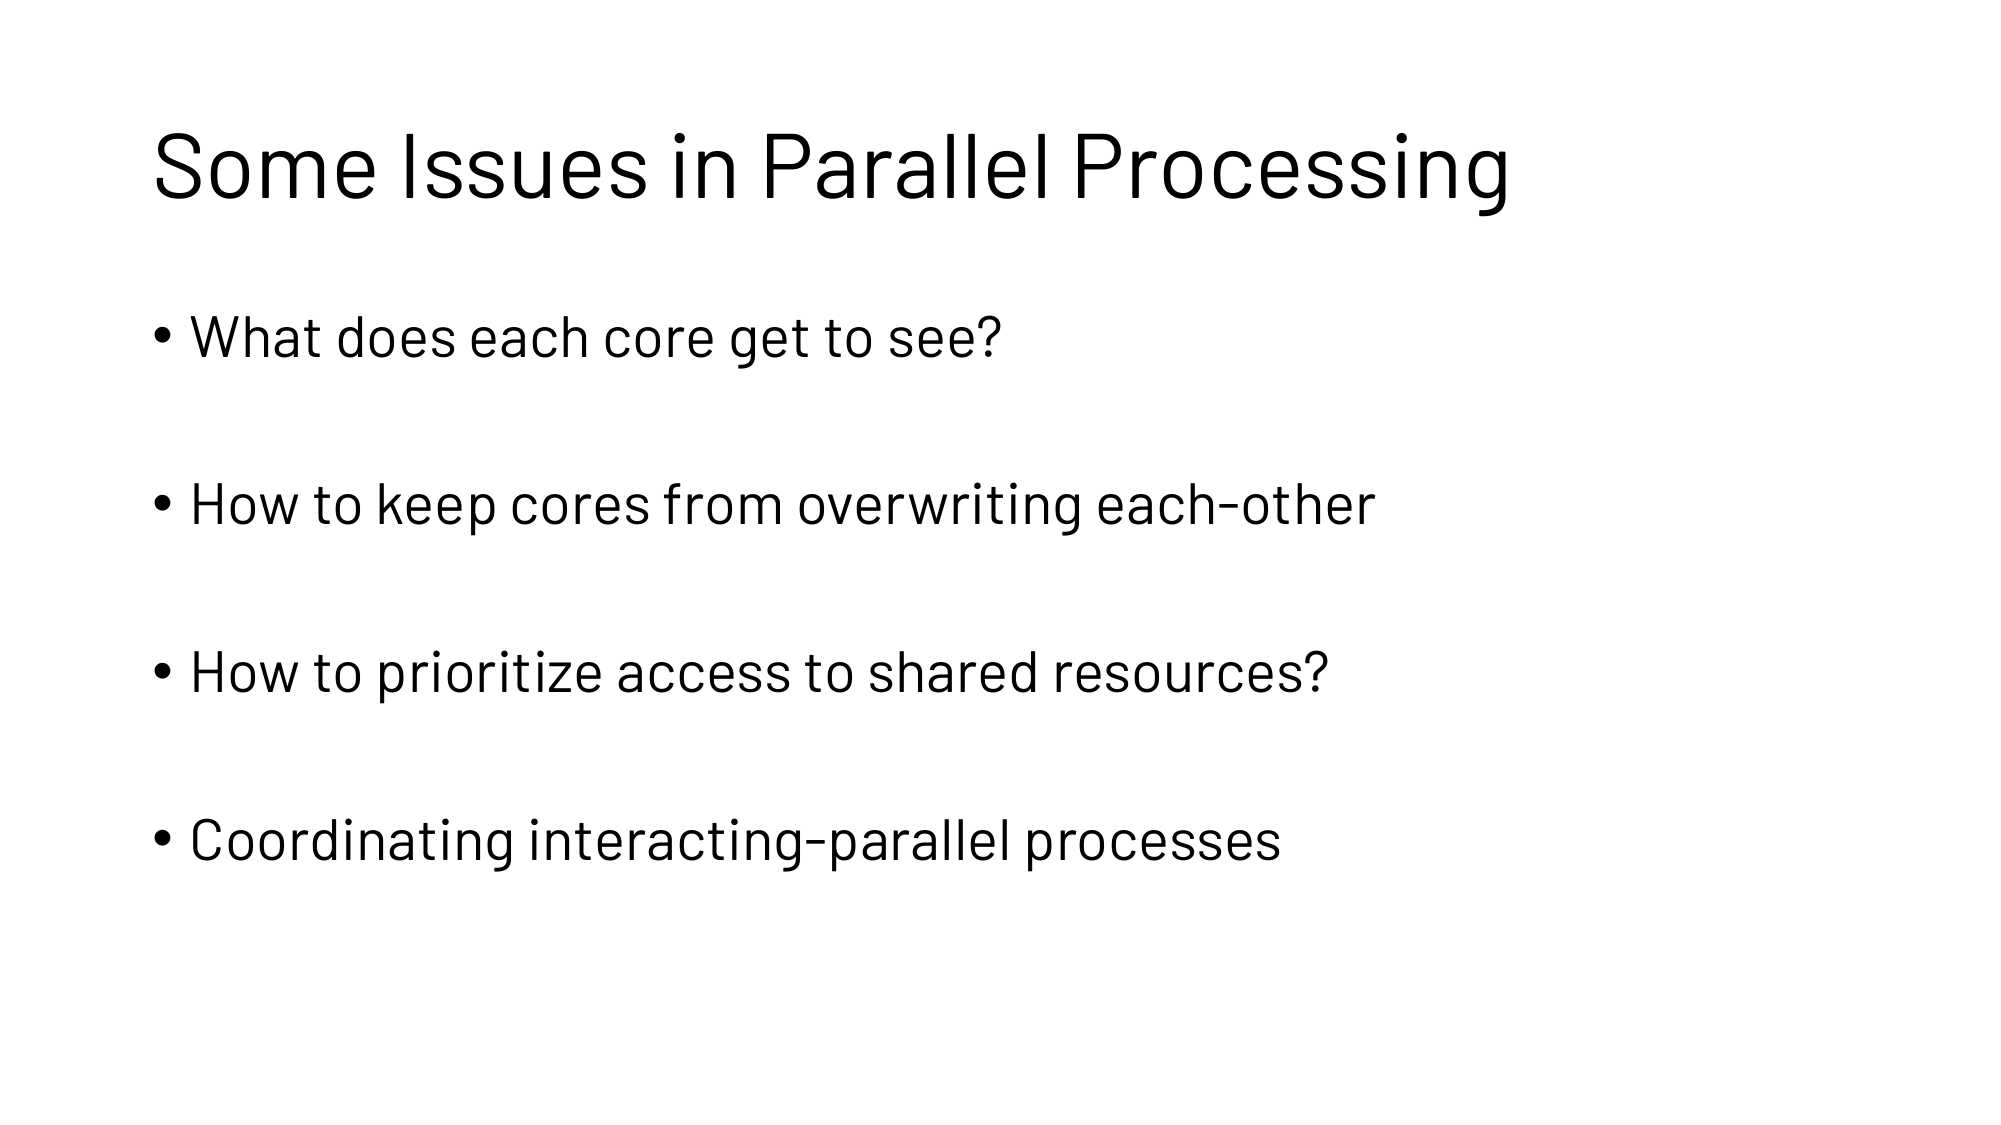

# Some Issues in Parallel Processing
What does each core get to see?

How to keep cores from overwriting each-other

How to prioritize access to shared resources?

Coordinating interacting-parallel processes